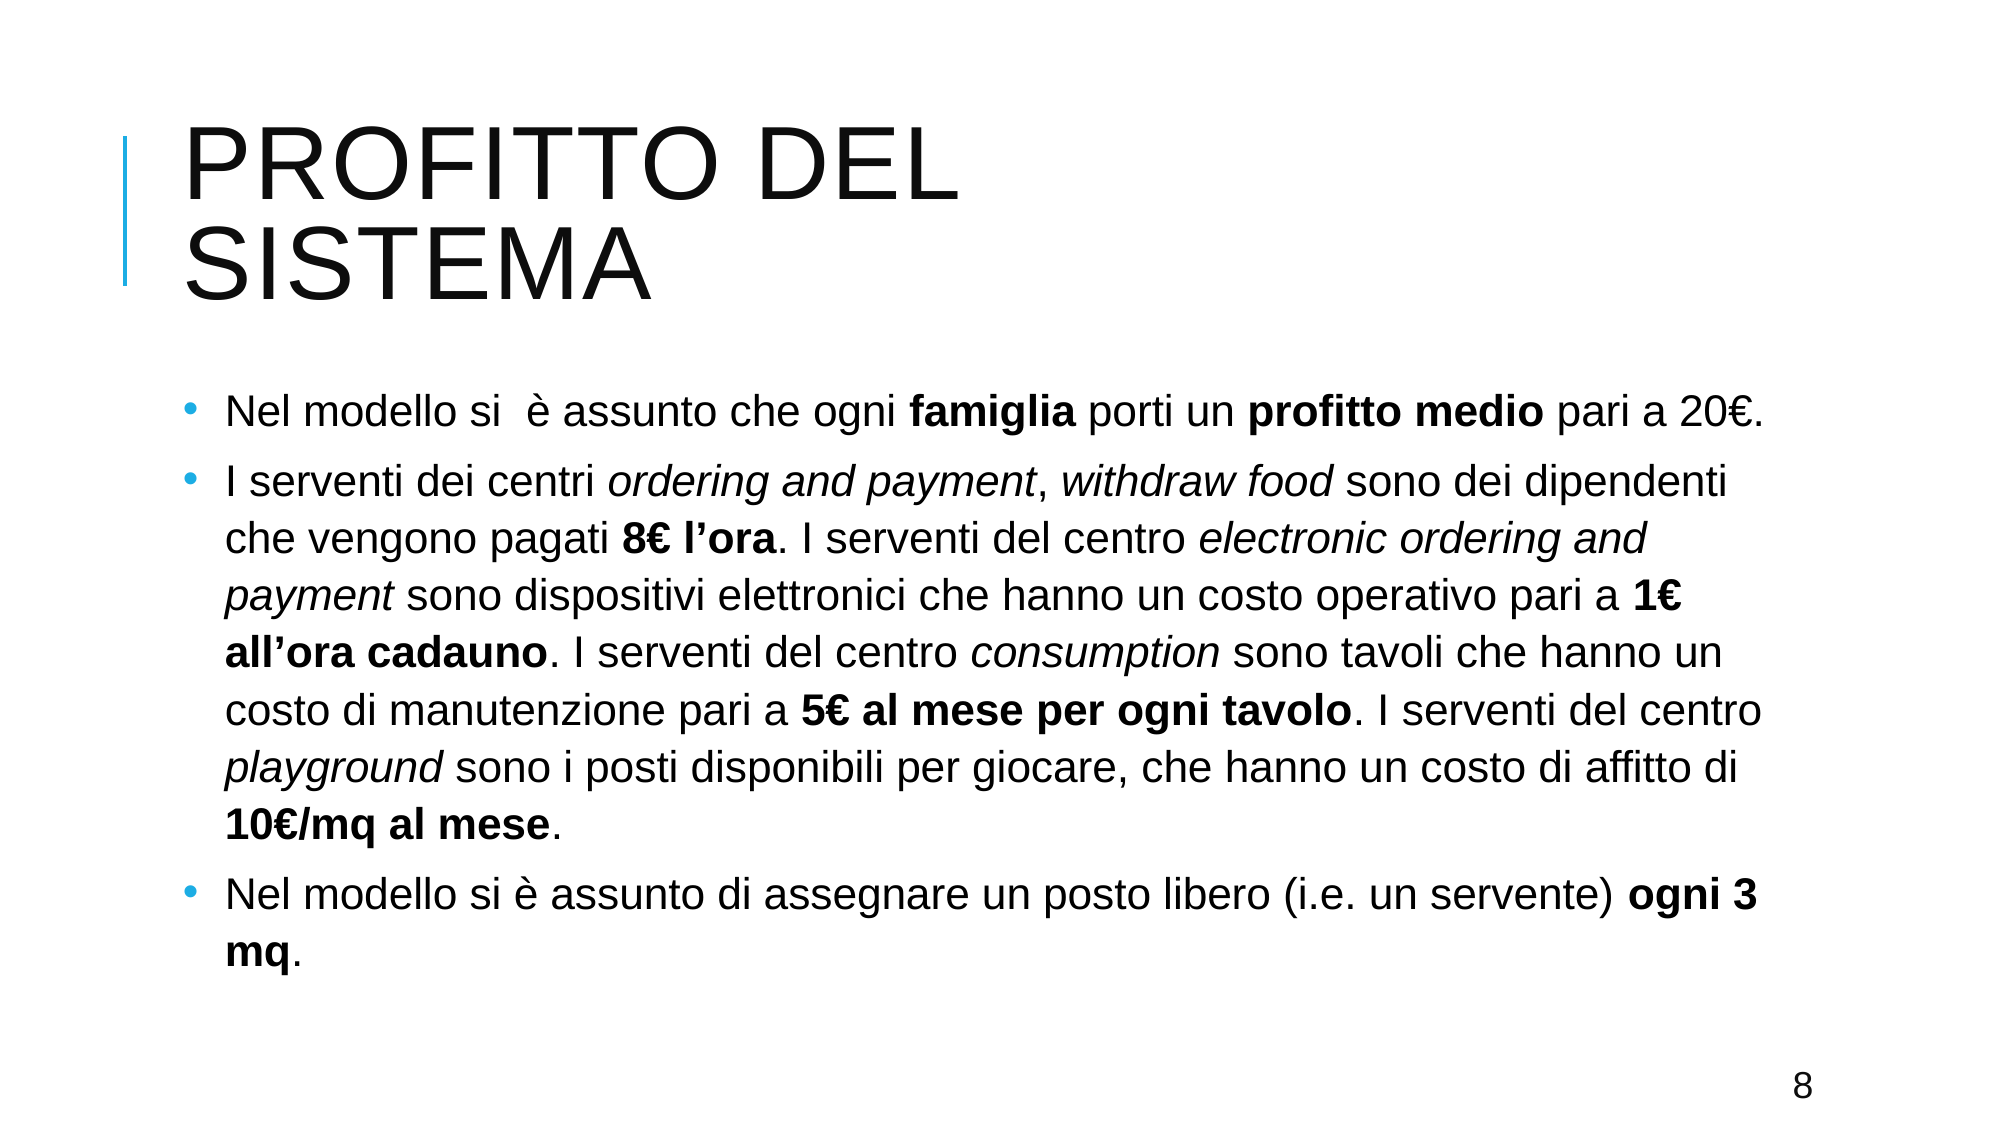

# Profitto del sistema
Nel modello si  è assunto che ogni famiglia porti un profitto medio pari a 20€.
I serventi dei centri ordering and payment, withdraw food sono dei dipendenti che vengono pagati 8€ l’ora. I serventi del centro electronic ordering and payment sono dispositivi elettronici che hanno un costo operativo pari a 1€ all’ora cadauno. I serventi del centro consumption sono tavoli che hanno un costo di manutenzione pari a 5€ al mese per ogni tavolo. I serventi del centro playground sono i posti disponibili per giocare, che hanno un costo di affitto di 10€/mq al mese.
Nel modello si è assunto di assegnare un posto libero (i.e. un servente) ogni 3 mq.

8